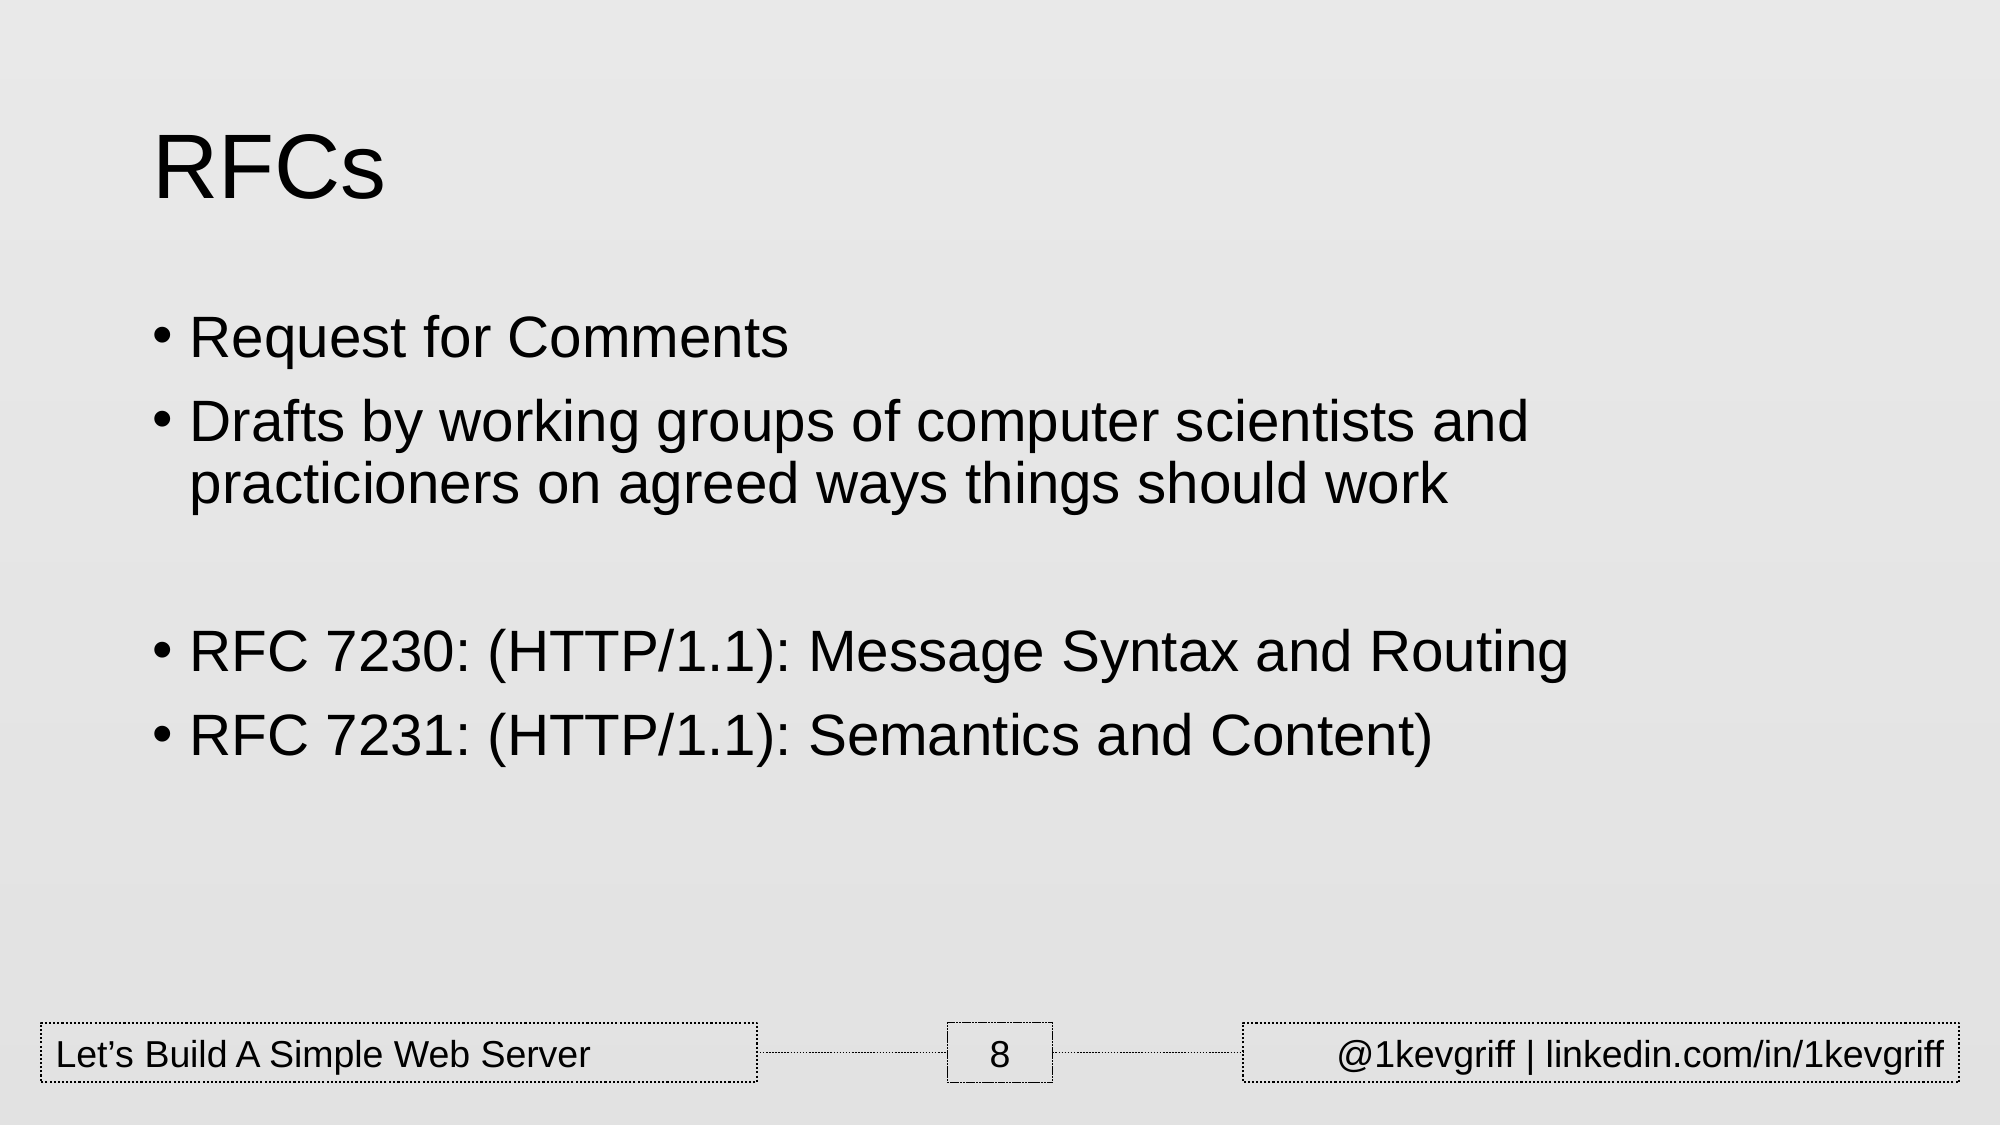

# RFCs
Request for Comments
Drafts by working groups of computer scientists and practicioners on agreed ways things should work

RFC 7230: (HTTP/1.1): Message Syntax and Routing
RFC 7231: (HTTP/1.1): Semantics and Content)